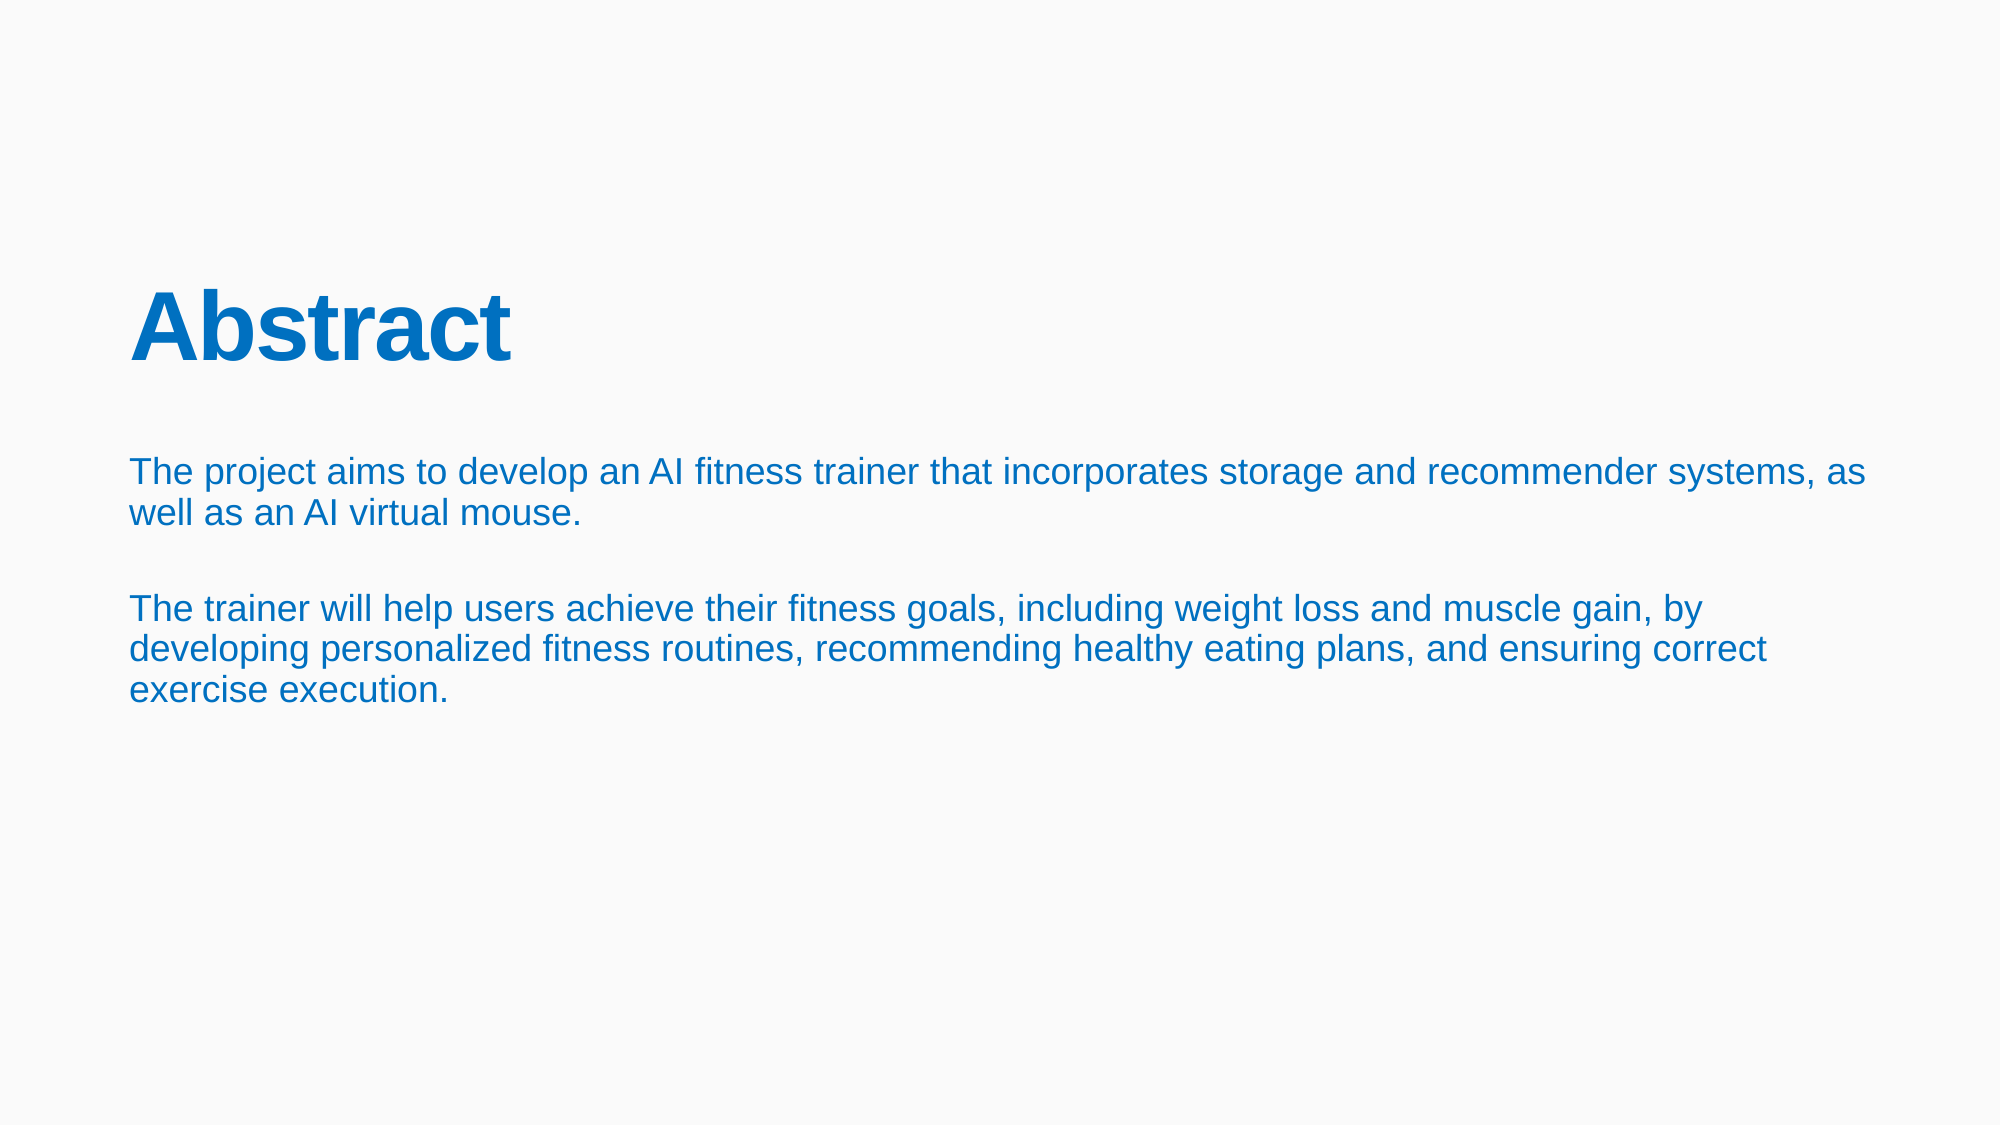

# Abstract
The project aims to develop an AI fitness trainer that incorporates storage and recommender systems, as well as an AI virtual mouse.

The trainer will help users achieve their fitness goals, including weight loss and muscle gain, by developing personalized fitness routines, recommending healthy eating plans, and ensuring correct exercise execution.